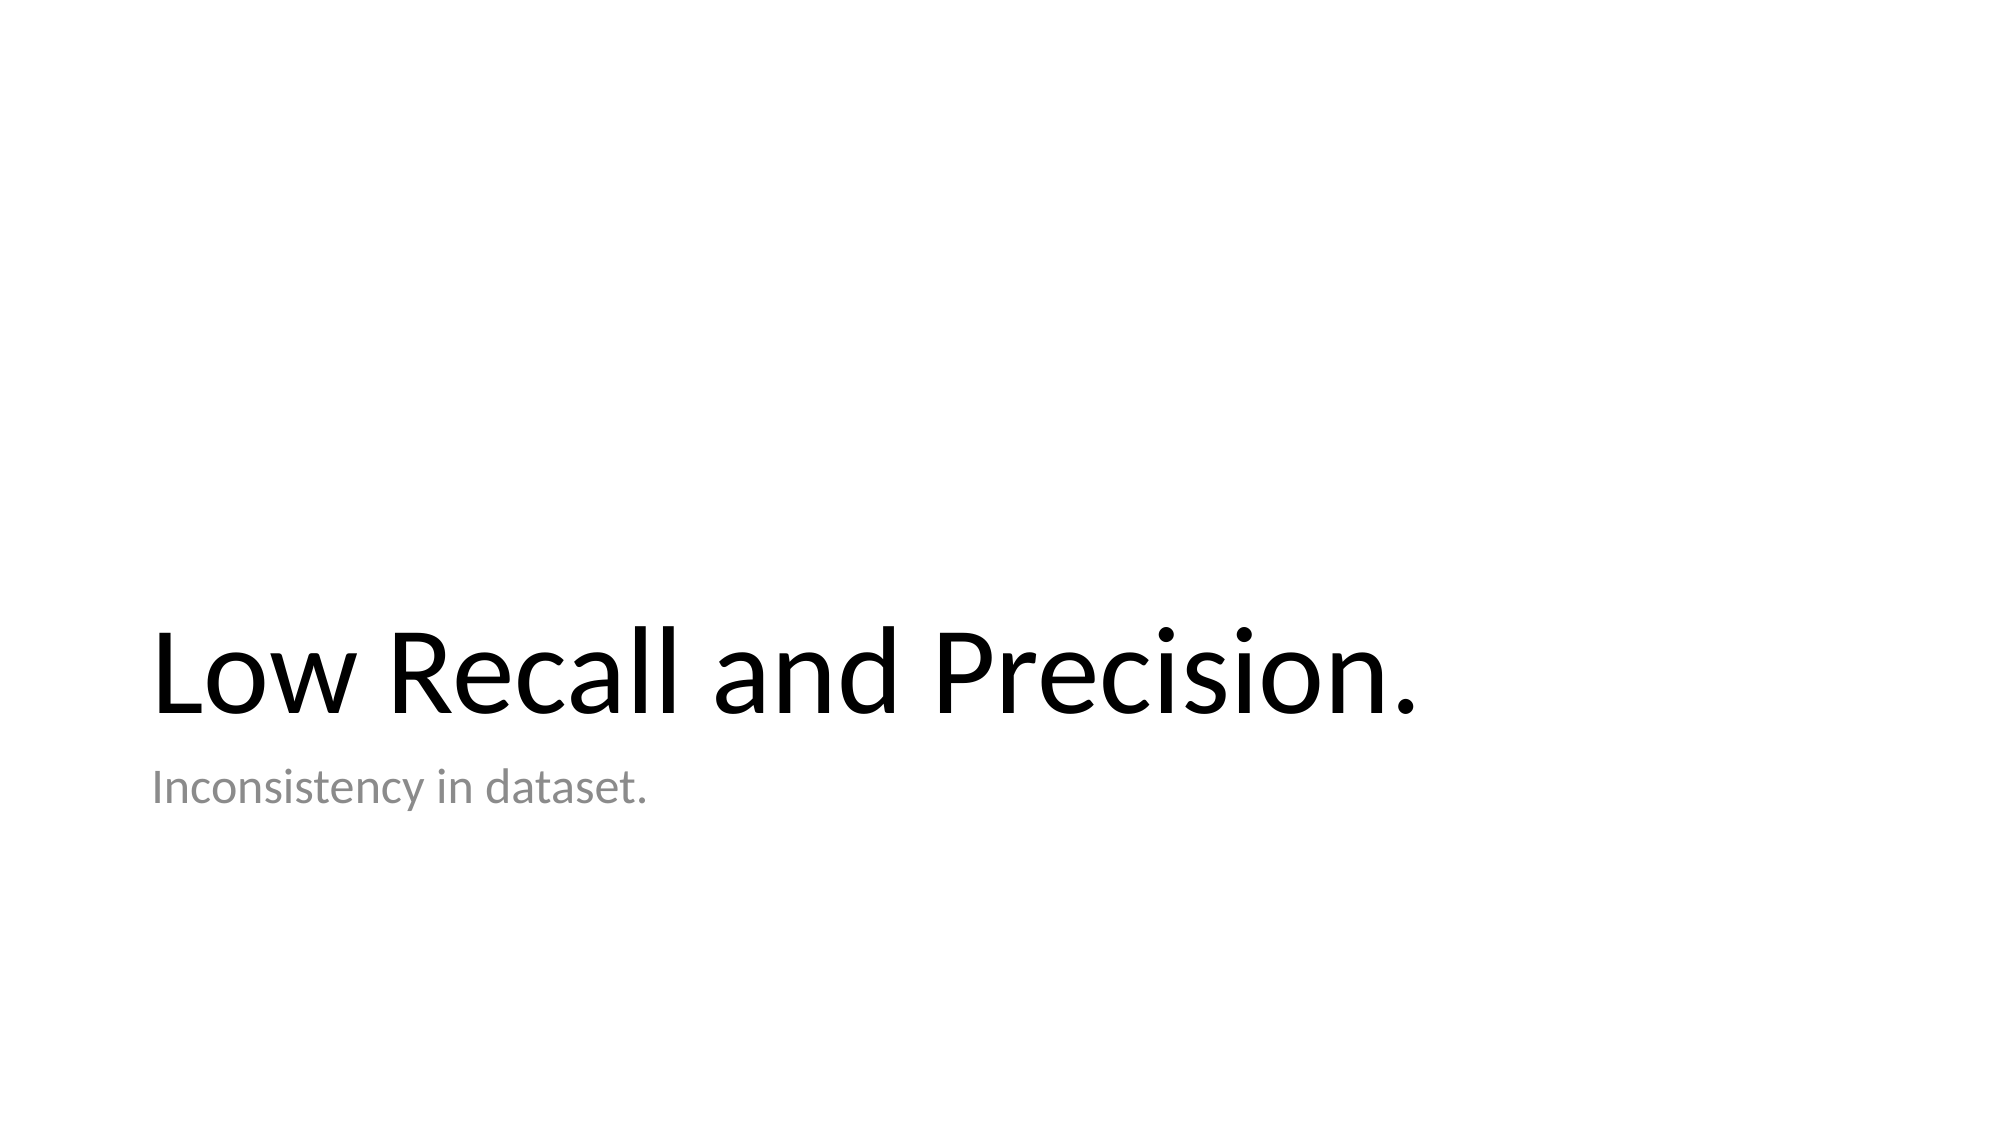

# Low Recall and Precision.
Inconsistency in dataset.